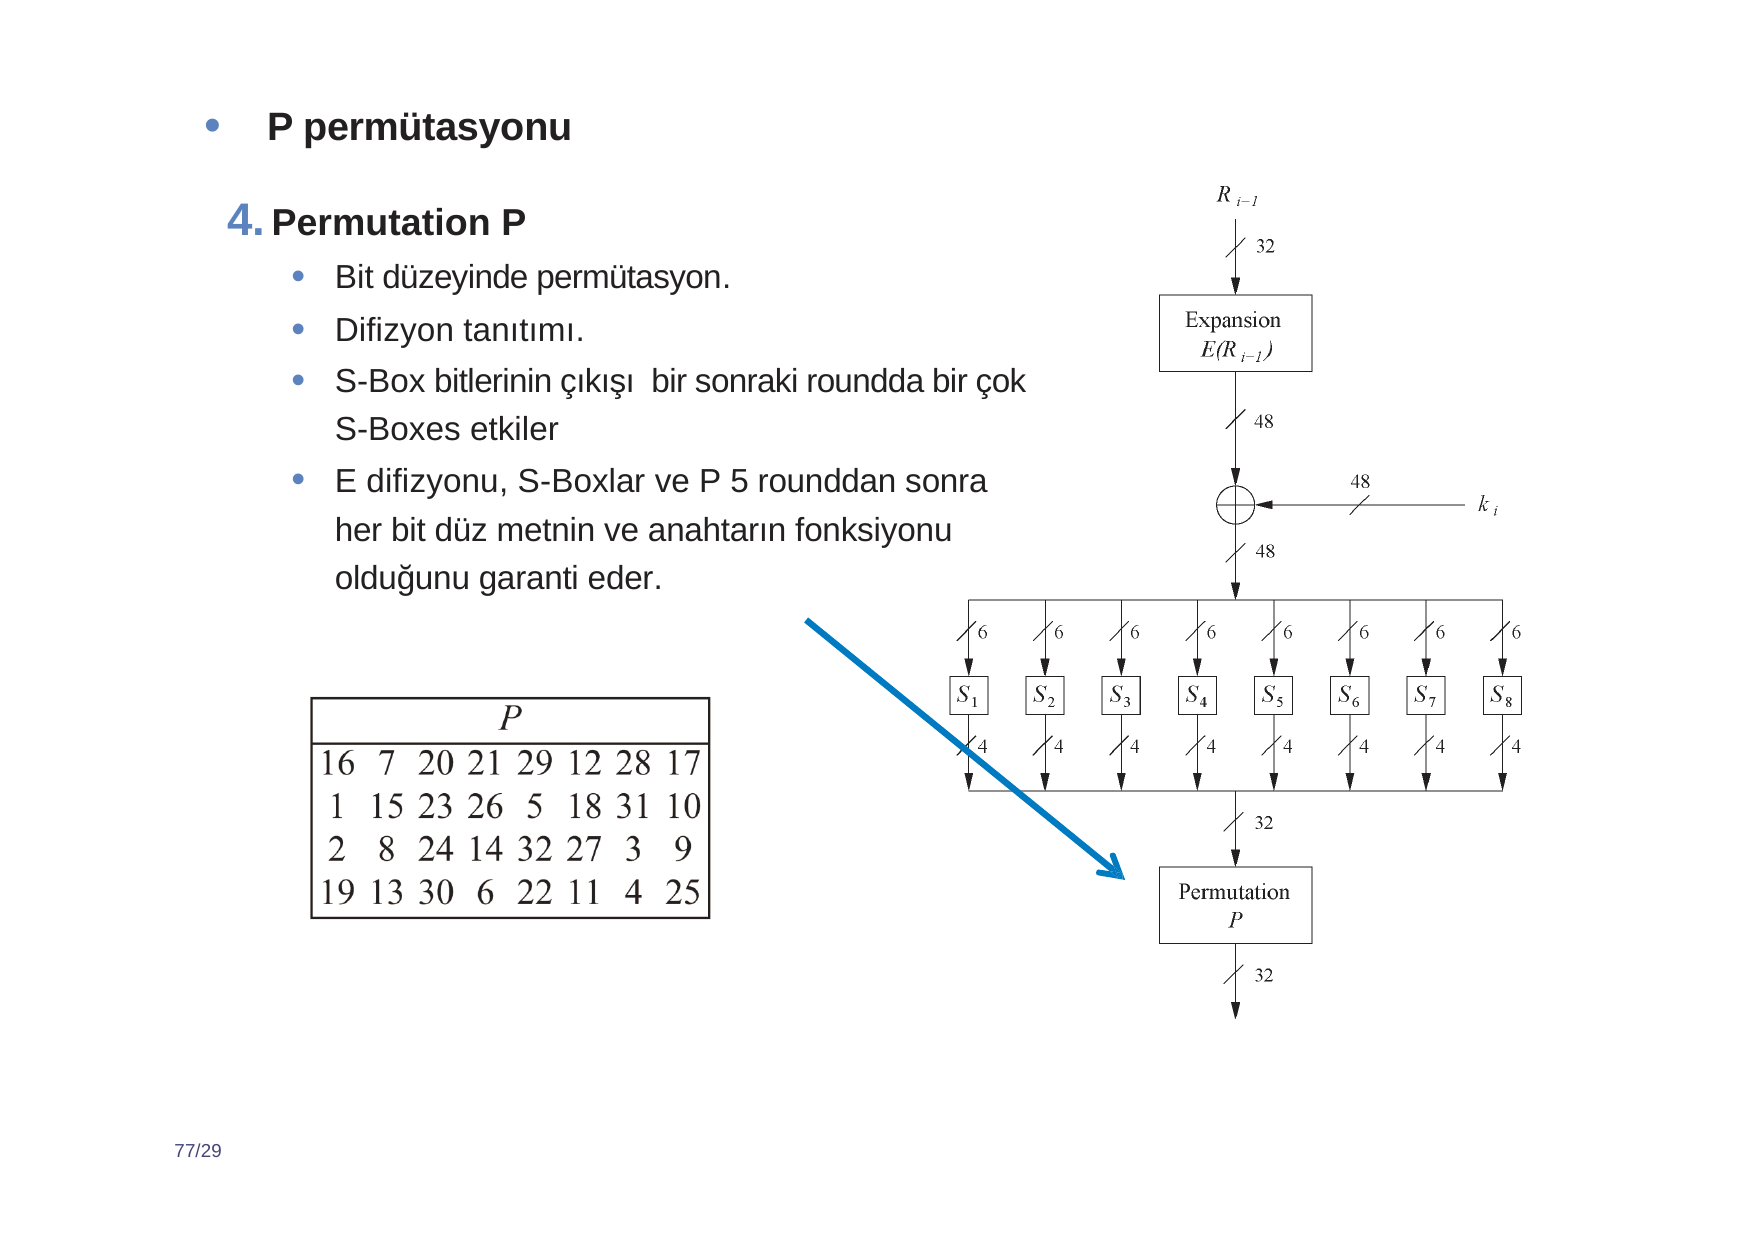

P permütasyonu

Permutation P

Bit düzeyinde permütasyon.

Difizyon tanıtımı.
S-Box bitlerinin çıkışı  bir sonraki roundda bir çok S-Boxes etkiler
E difizyonu, S-Boxlar ve P 5 rounddan sonra her bit düz metnin ve anahtarın fonksiyonu olduğunu garanti eder.

77/29